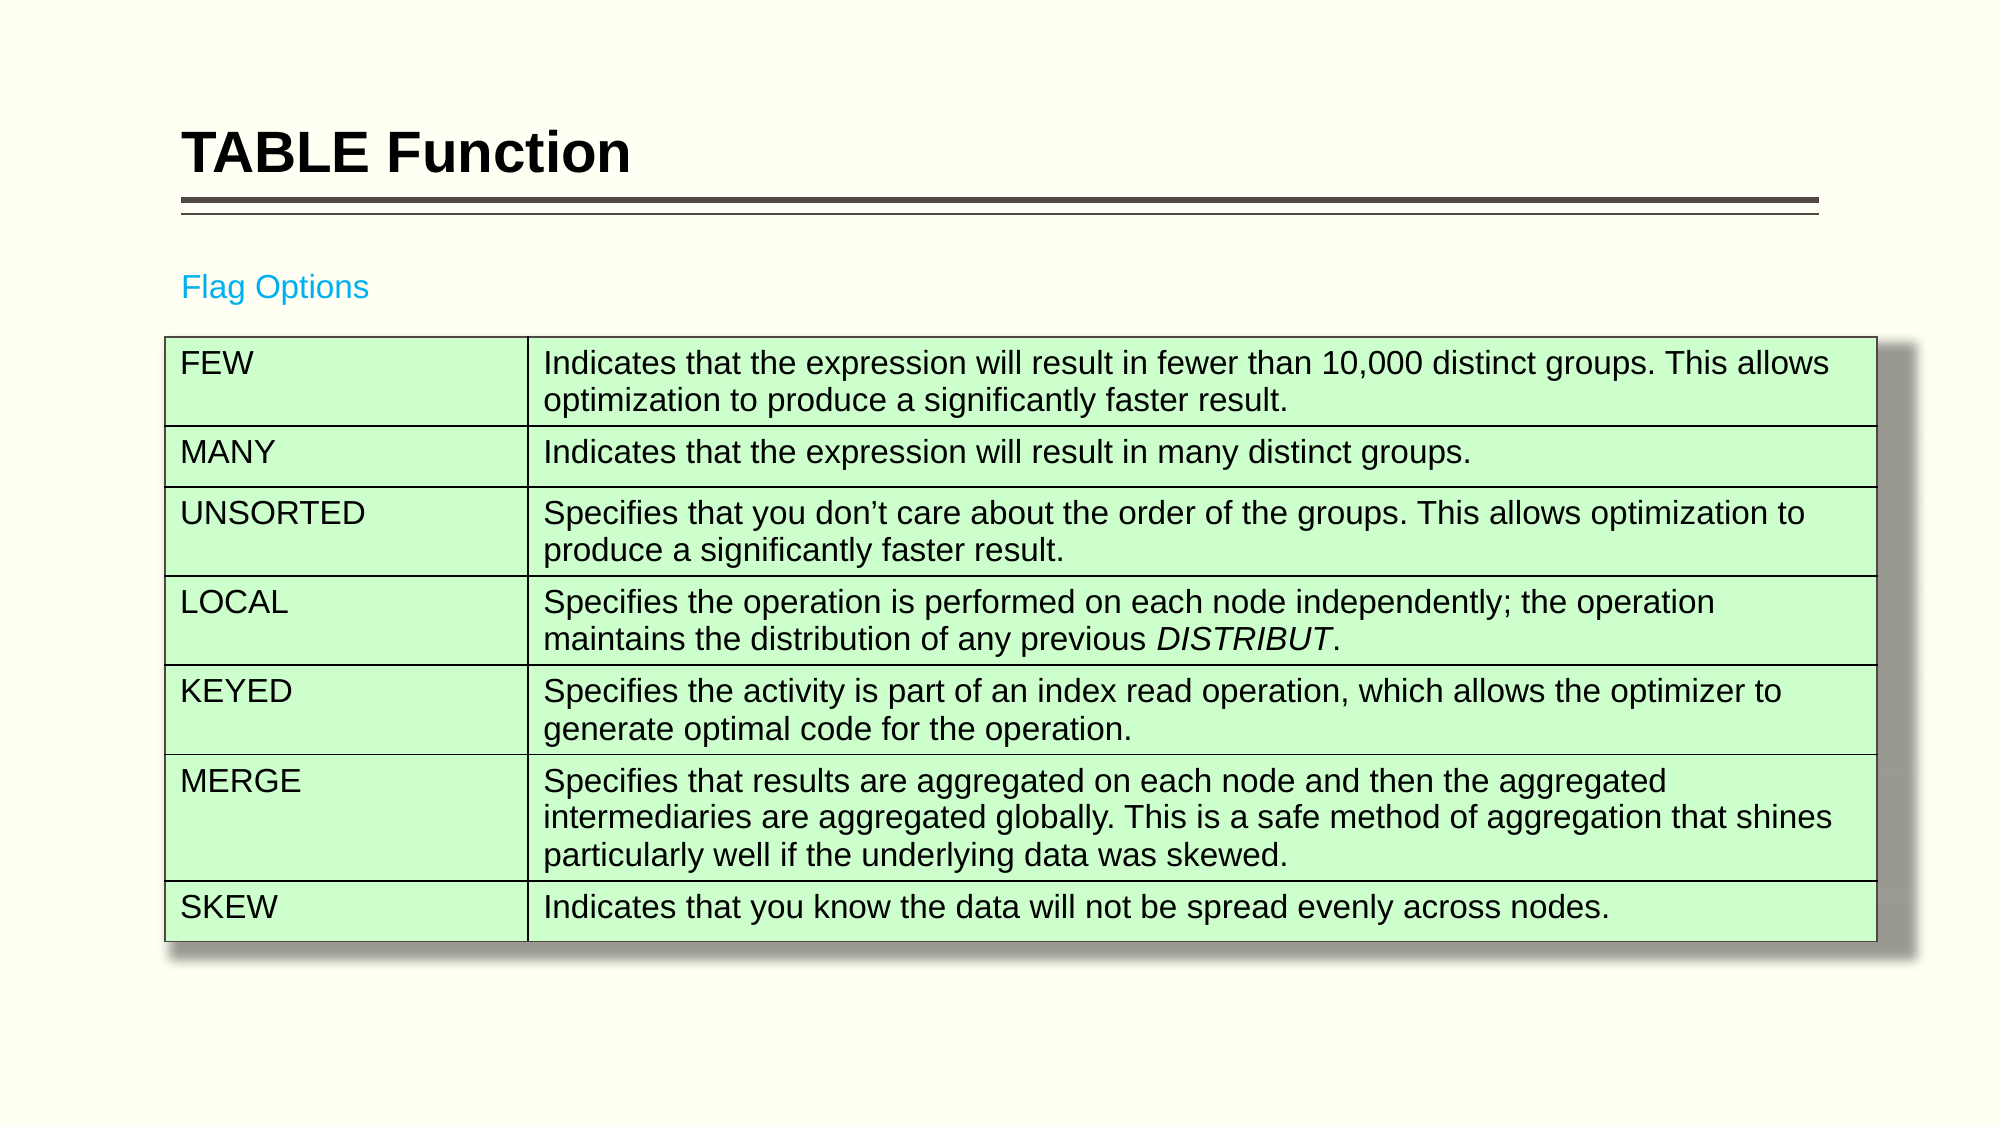

# TABLE Function
Flag Options

| FEW | Indicates that the expression will result in fewer than 10,000 distinct groups. This allows optimization to produce a significantly faster result. |
| --- | --- |
| MANY | Indicates that the expression will result in many distinct groups. |
| UNSORTED | Specifies that you don’t care about the order of the groups. This allows optimization to produce a significantly faster result. |
| LOCAL | Specifies the operation is performed on each node independently; the operation maintains the distribution of any previous DISTRIBUT. |
| KEYED | Specifies the activity is part of an index read operation, which allows the optimizer to generate optimal code for the operation. |
| MERGE | Specifies that results are aggregated on each node and then the aggregated intermediaries are aggregated globally. This is a safe method of aggregation that shines particularly well if the underlying data was skewed. |
| SKEW | Indicates that you know the data will not be spread evenly across nodes. |